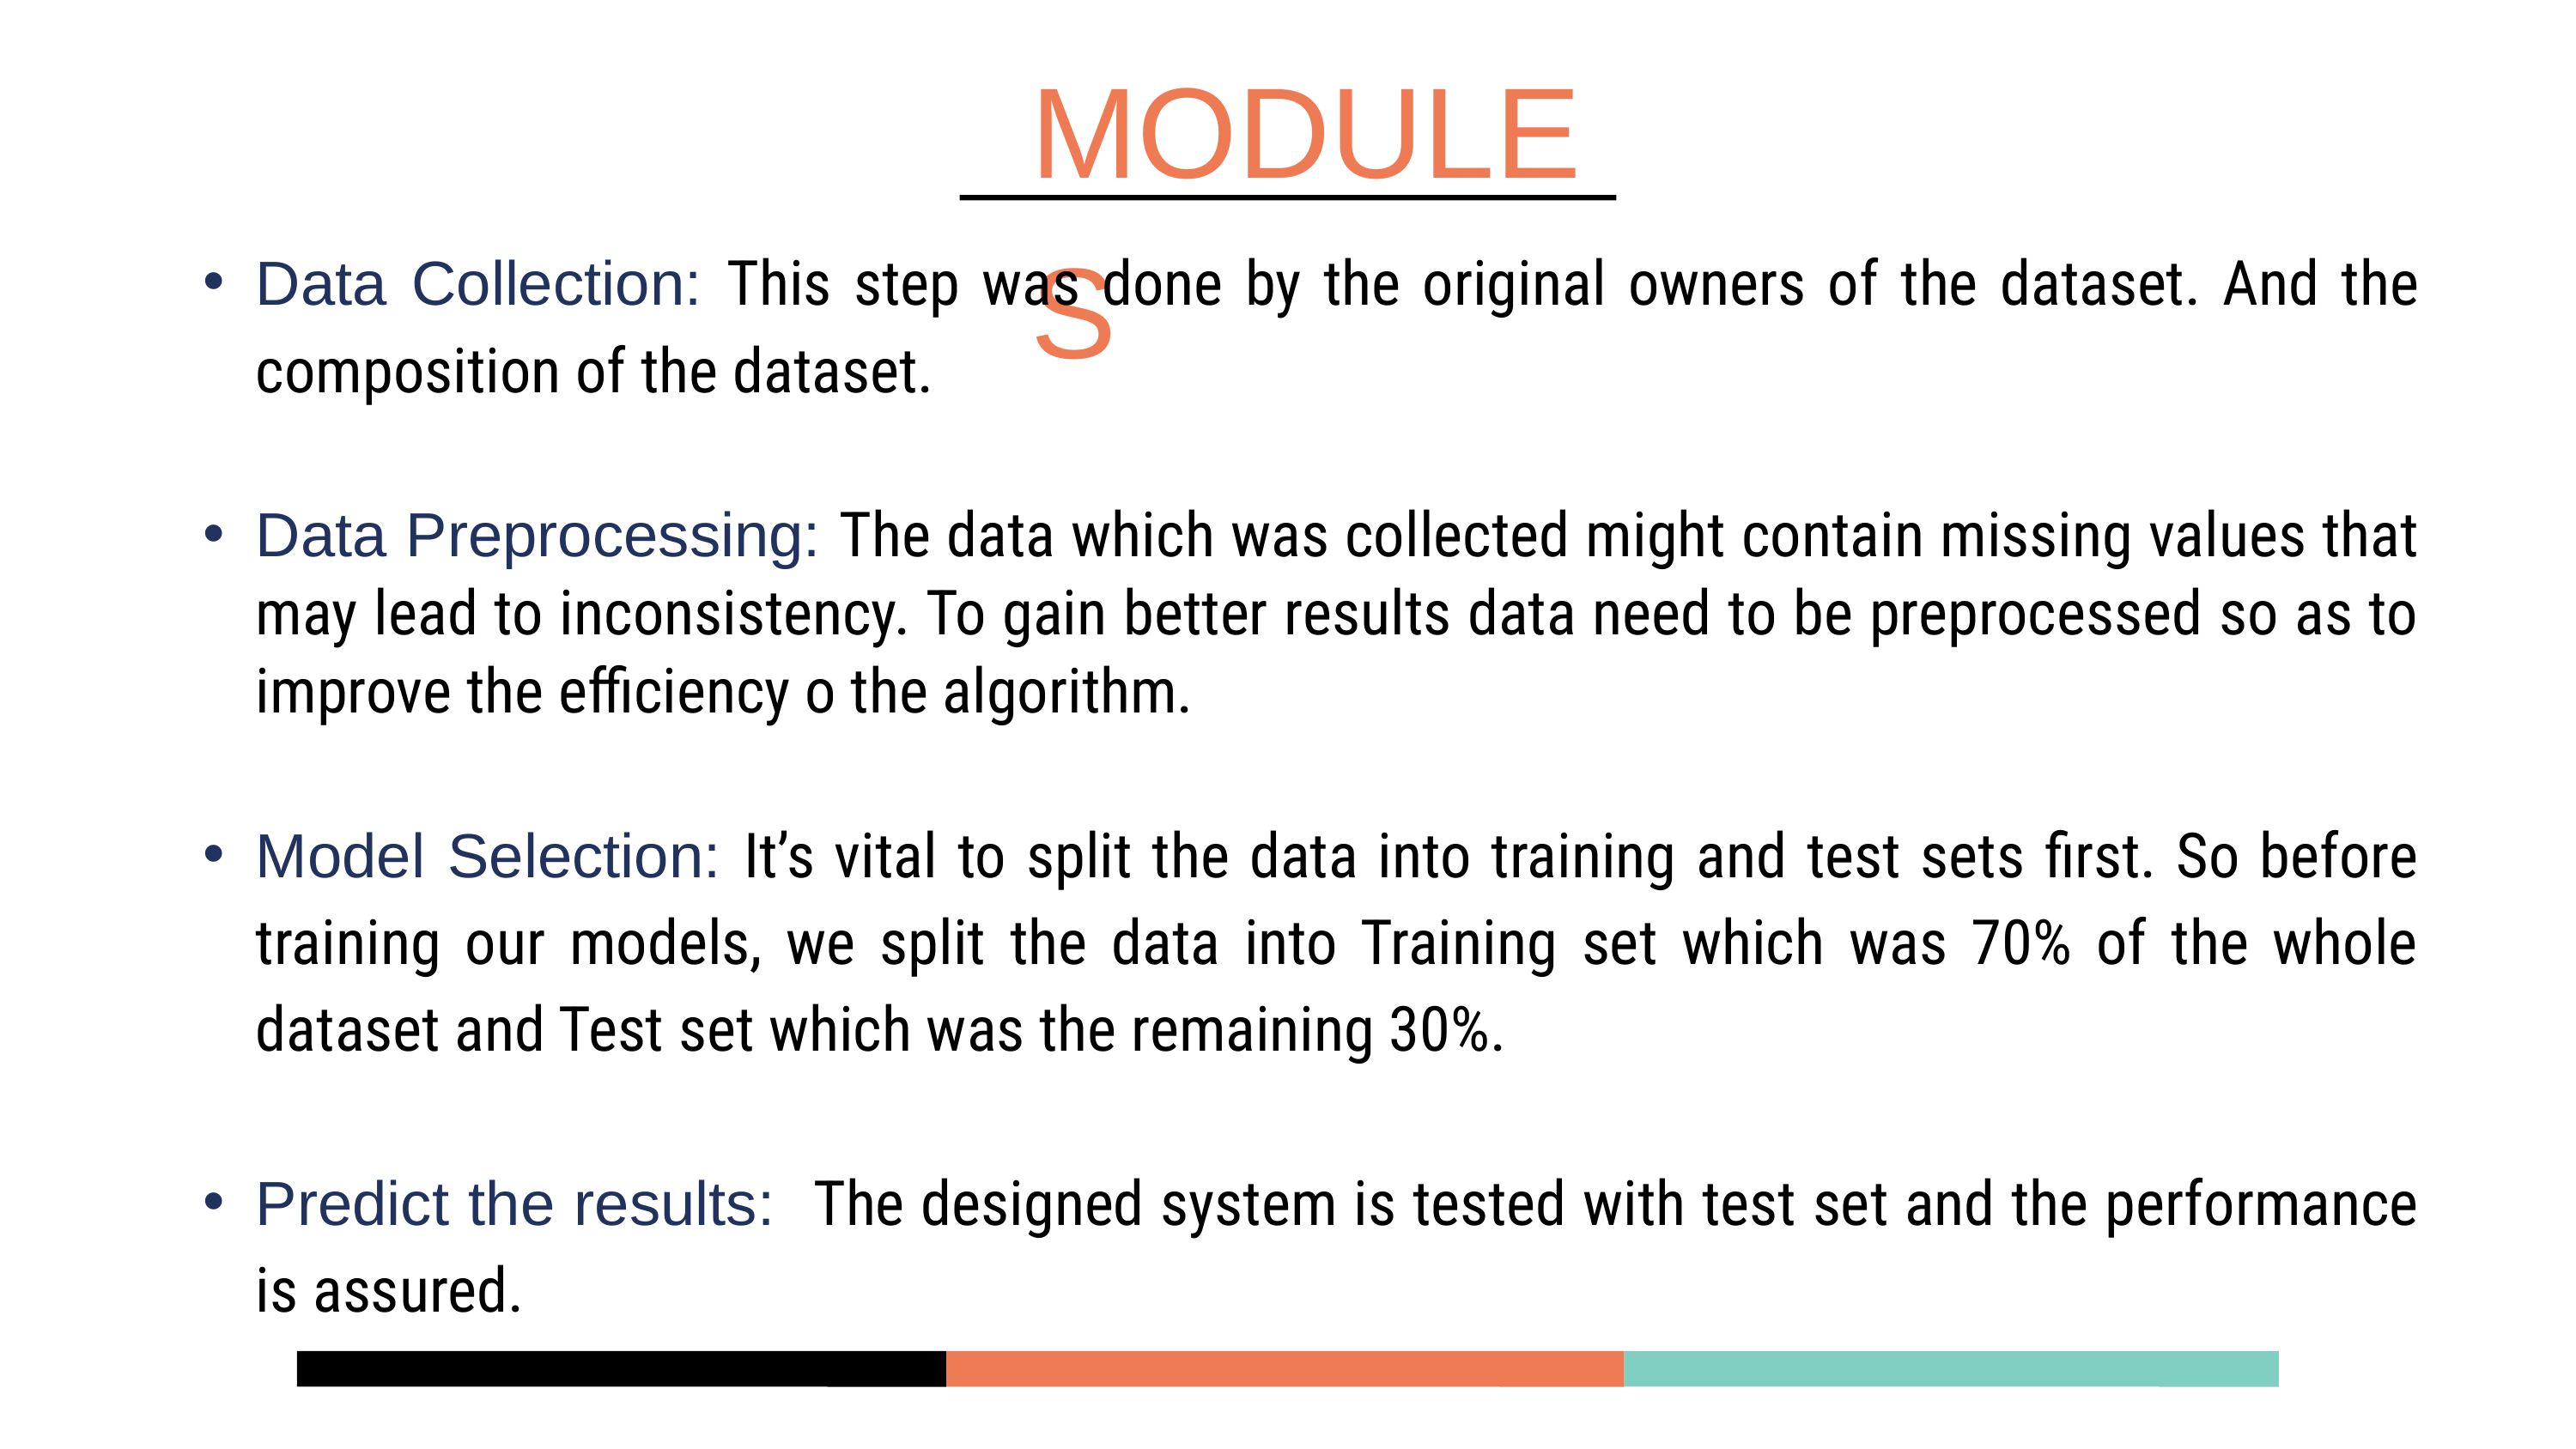

MODULES

Data Collection: This step was done by the original owners of the dataset. And the composition of the dataset.

Data Preprocessing: The data which was collected might contain missing values that may lead to inconsistency. To gain better results data need to be preprocessed so as to improve the efficiency o the algorithm.

Model Selection: It’s vital to split the data into training and test sets first. So before training our models, we split the data into Training set which was 70% of the whole dataset and Test set which was the remaining 30%.

Predict the results:  The designed system is tested with test set and the performance is assured.